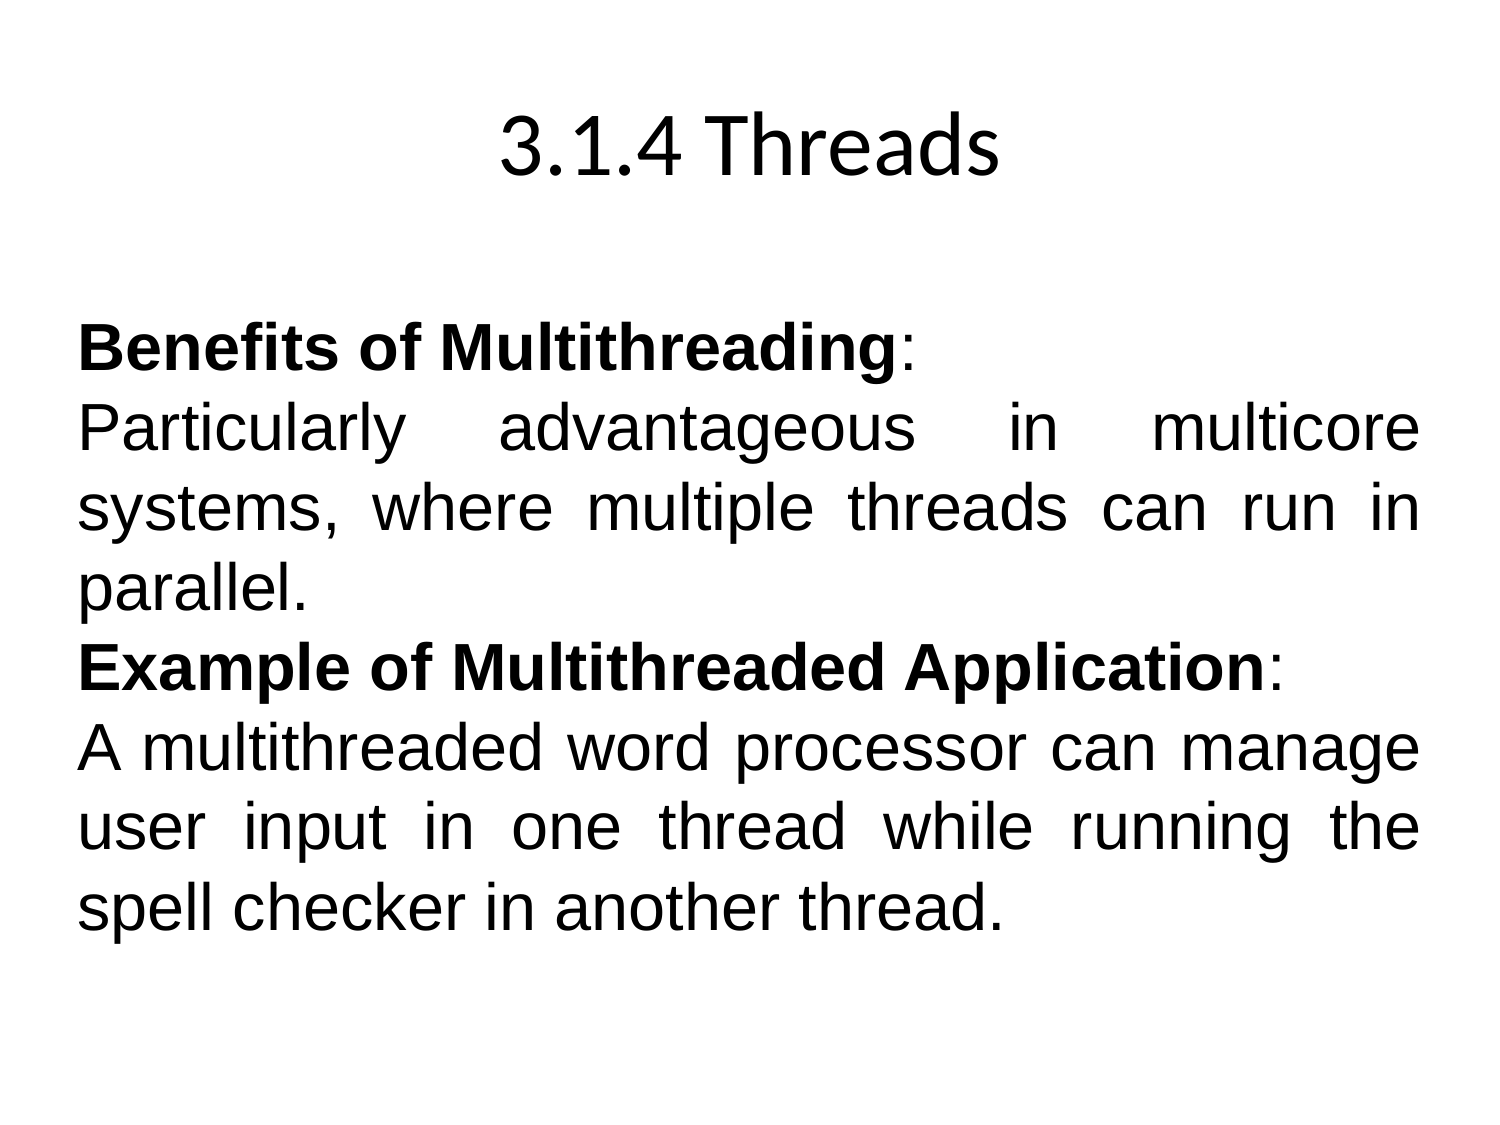

# 3.1.4 Threads
Benefits of Multithreading:
Particularly advantageous in multicore systems, where multiple threads can run in parallel.
Example of Multithreaded Application:
A multithreaded word processor can manage user input in one thread while running the spell checker in another thread.